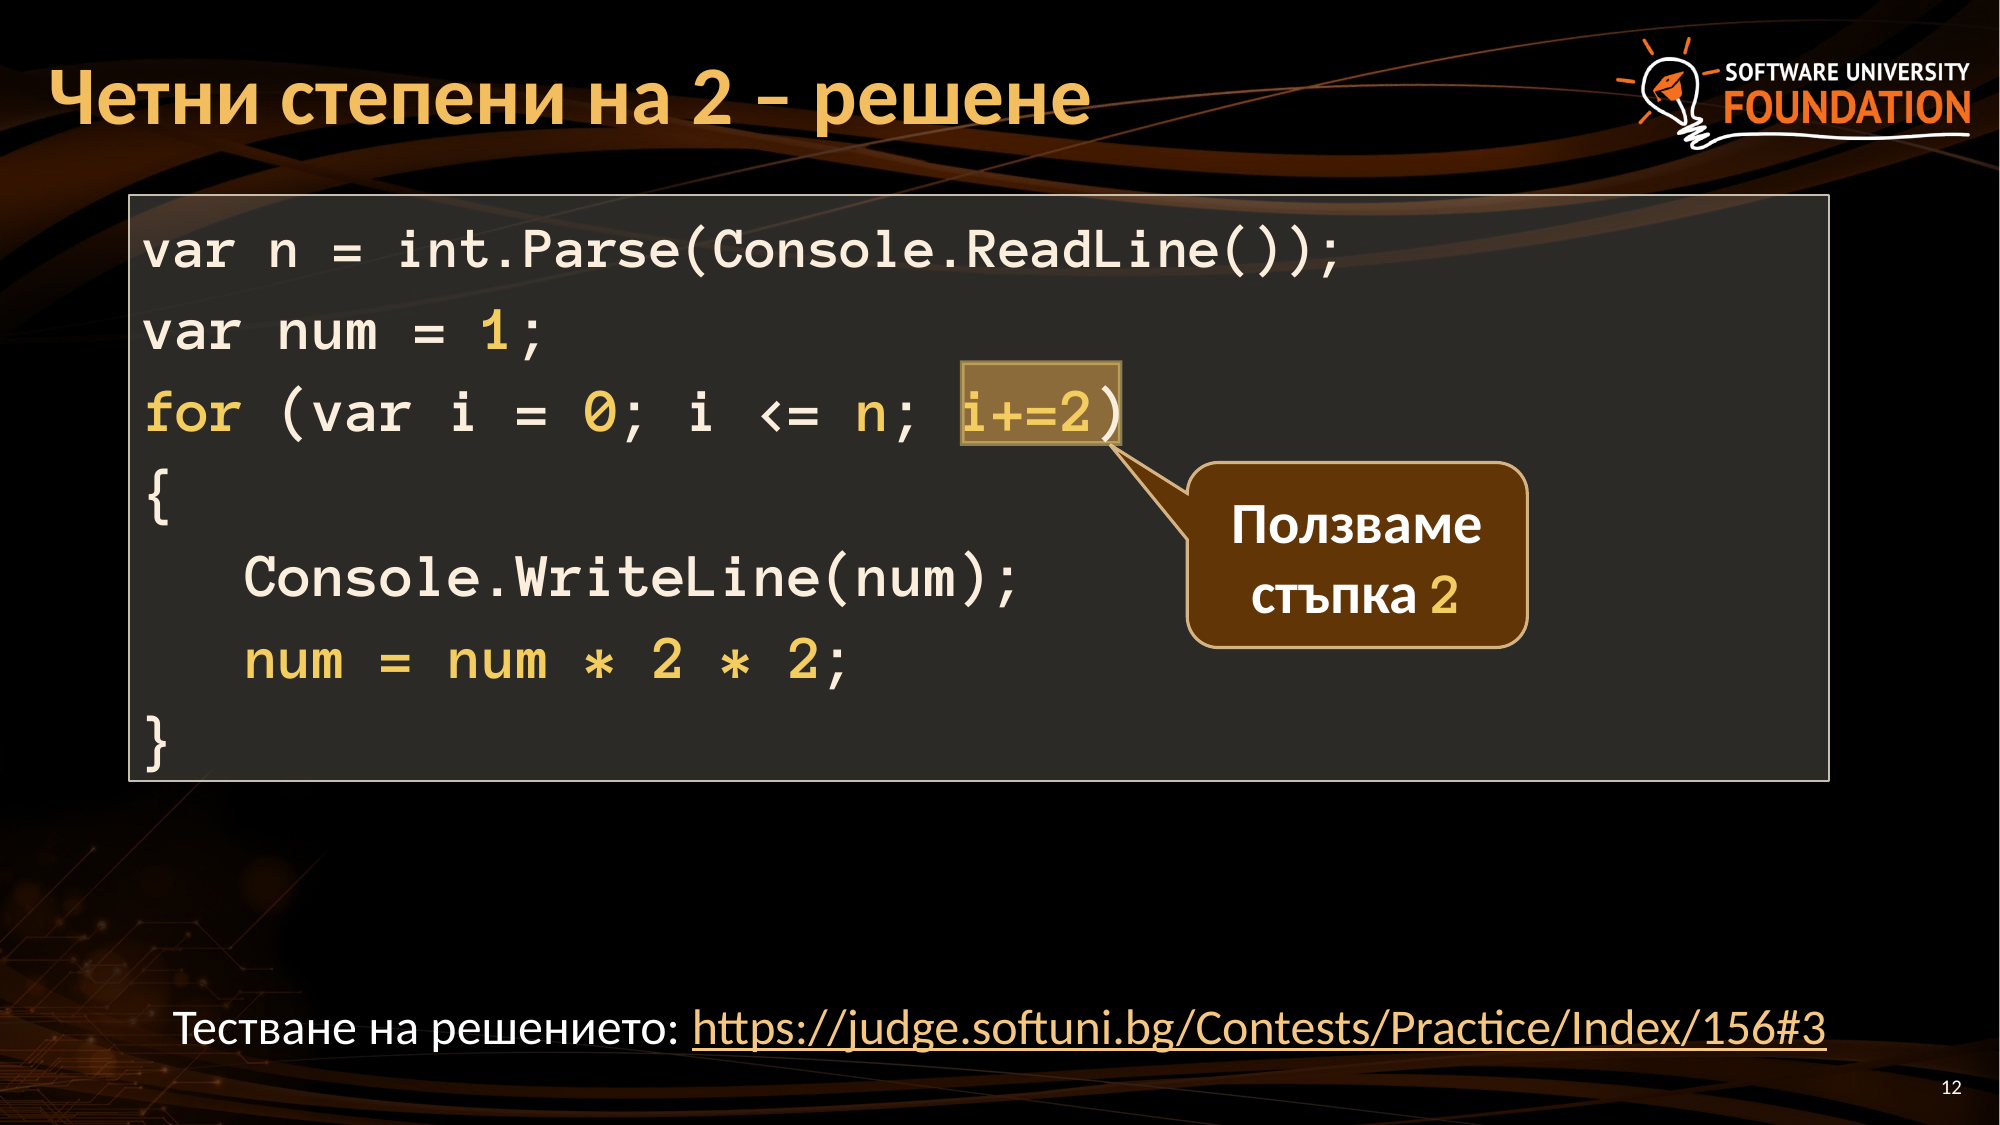

# Четни степени на 2 – решене
var n = int.Parse(Console.ReadLine());
var num = 1;
for (var i = 0; i <= n; i+=2)
{
   Console.WriteLine(num);
   num = num * 2 * 2;
}

Ползваме стъпка 2
Тестване на решението: https://judge.softuni.bg/Contests/Practice/Index/156#3
12